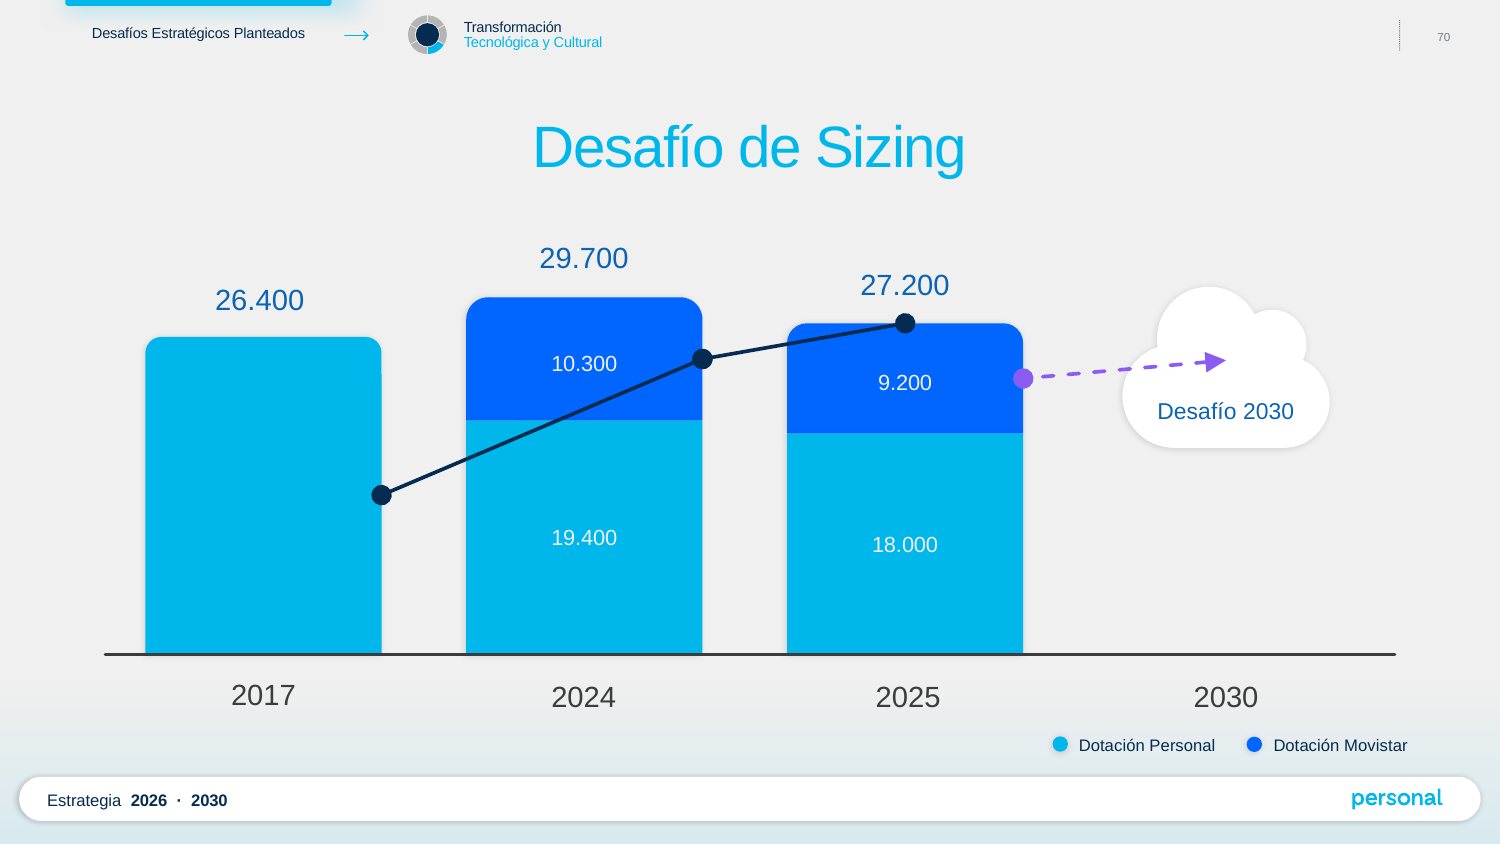

Desafío de Sizing
29.700
27.200
26.400

10.300
19.400
9.200
18.000

Desafío 2030
2017
2024
2025
2030
Dotación Personal
Dotación Movistar

Estrategia  2026  ·  2030